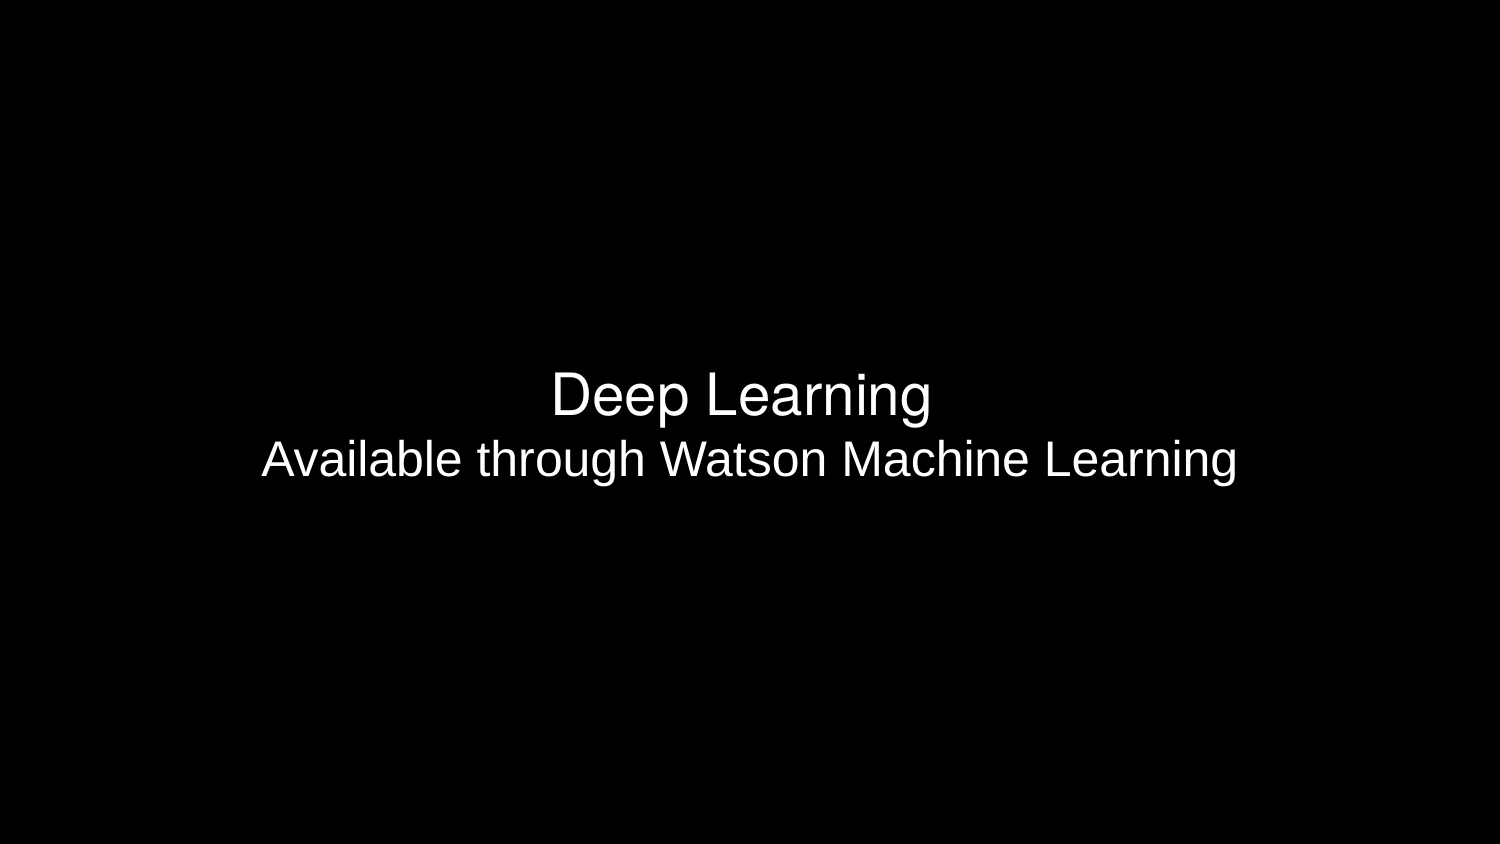

Deep Learning
Available through Watson Machine Learning